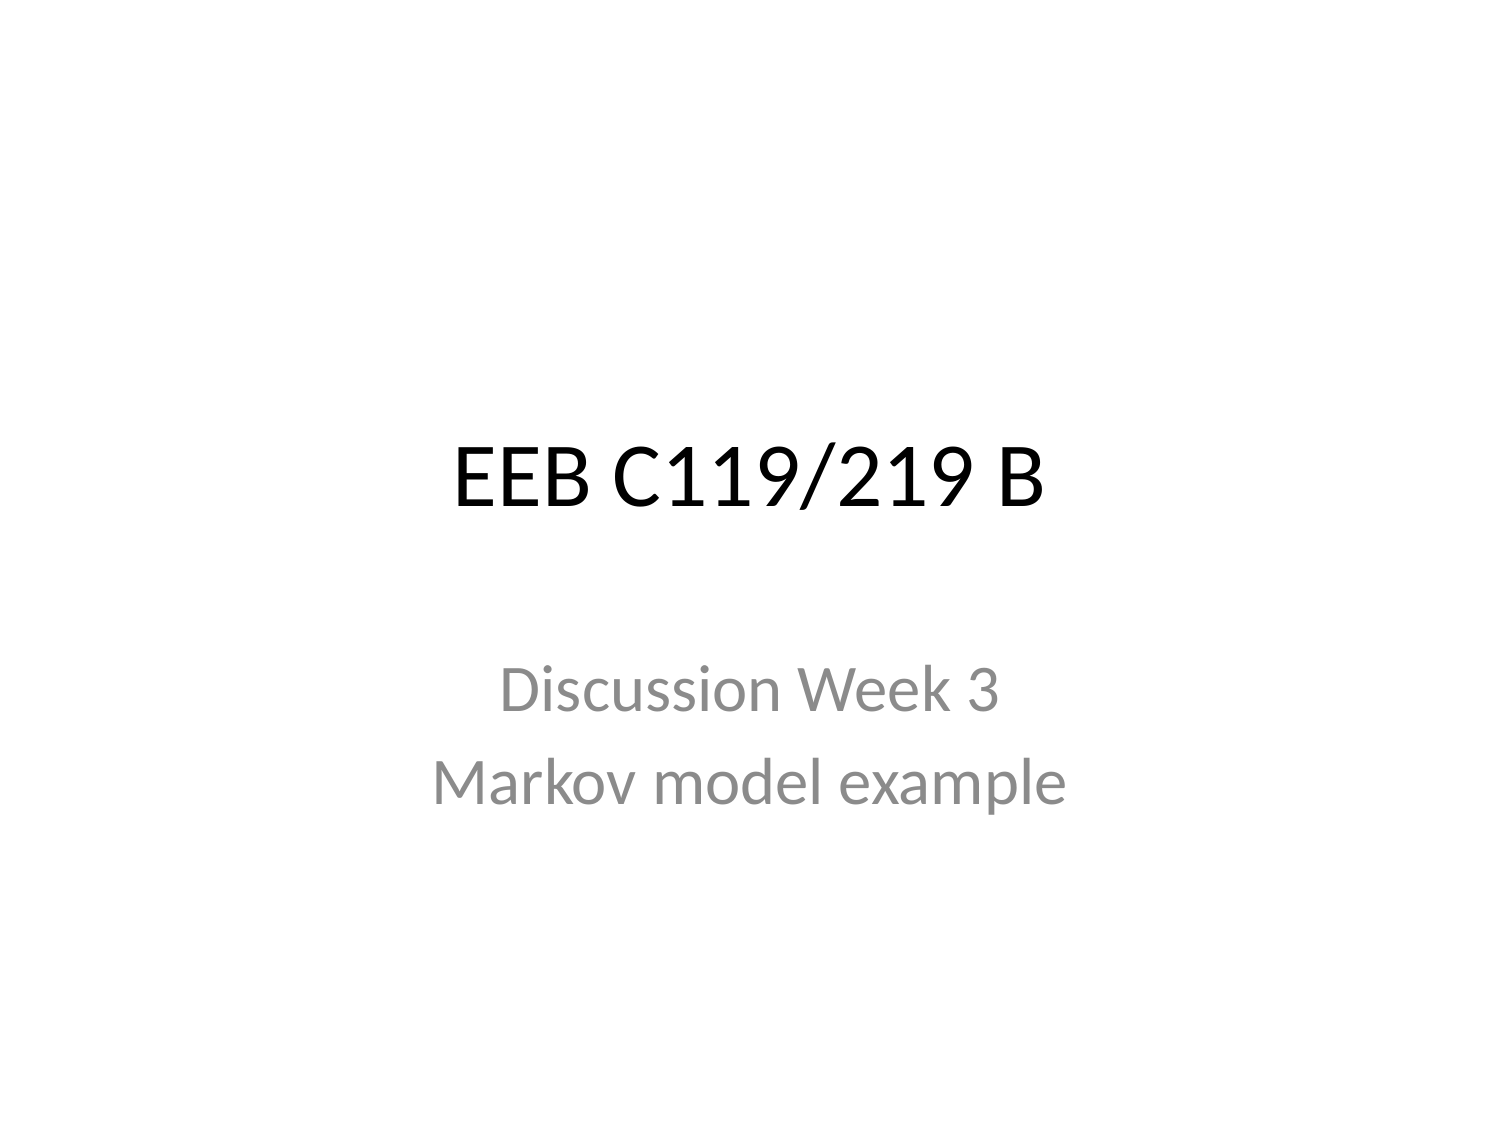

# EEB C119/219 B
Discussion Week 3
Markov model example